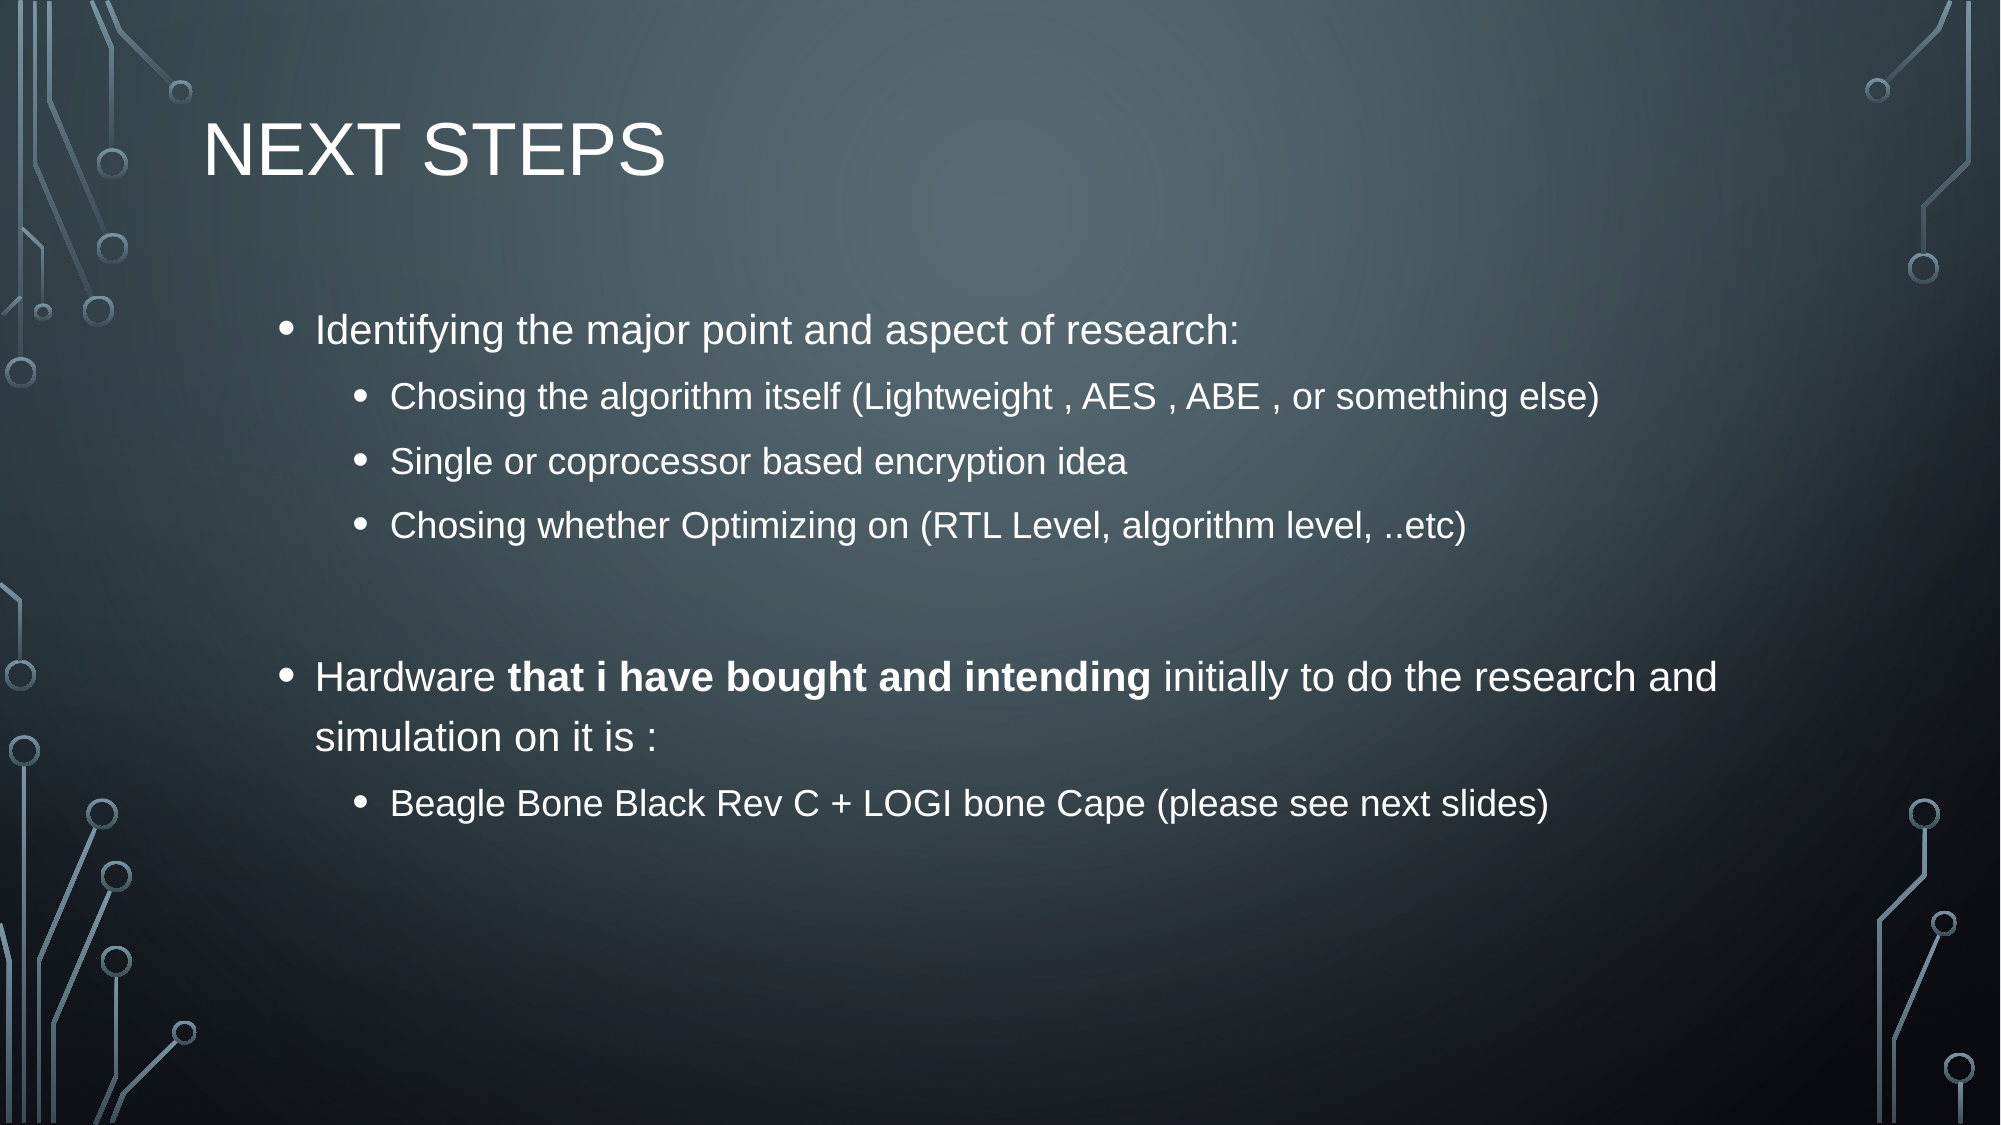

# Next Steps

Identifying the major point and aspect of research:
Chosing the algorithm itself (Lightweight , AES , ABE , or something else)
Single or coprocessor based encryption idea
Chosing whether Optimizing on (RTL Level, algorithm level, ..etc)

Hardware that i have bought and intending initially to do the research and simulation on it is :
Beagle Bone Black Rev C + LOGI bone Cape (please see next slides)